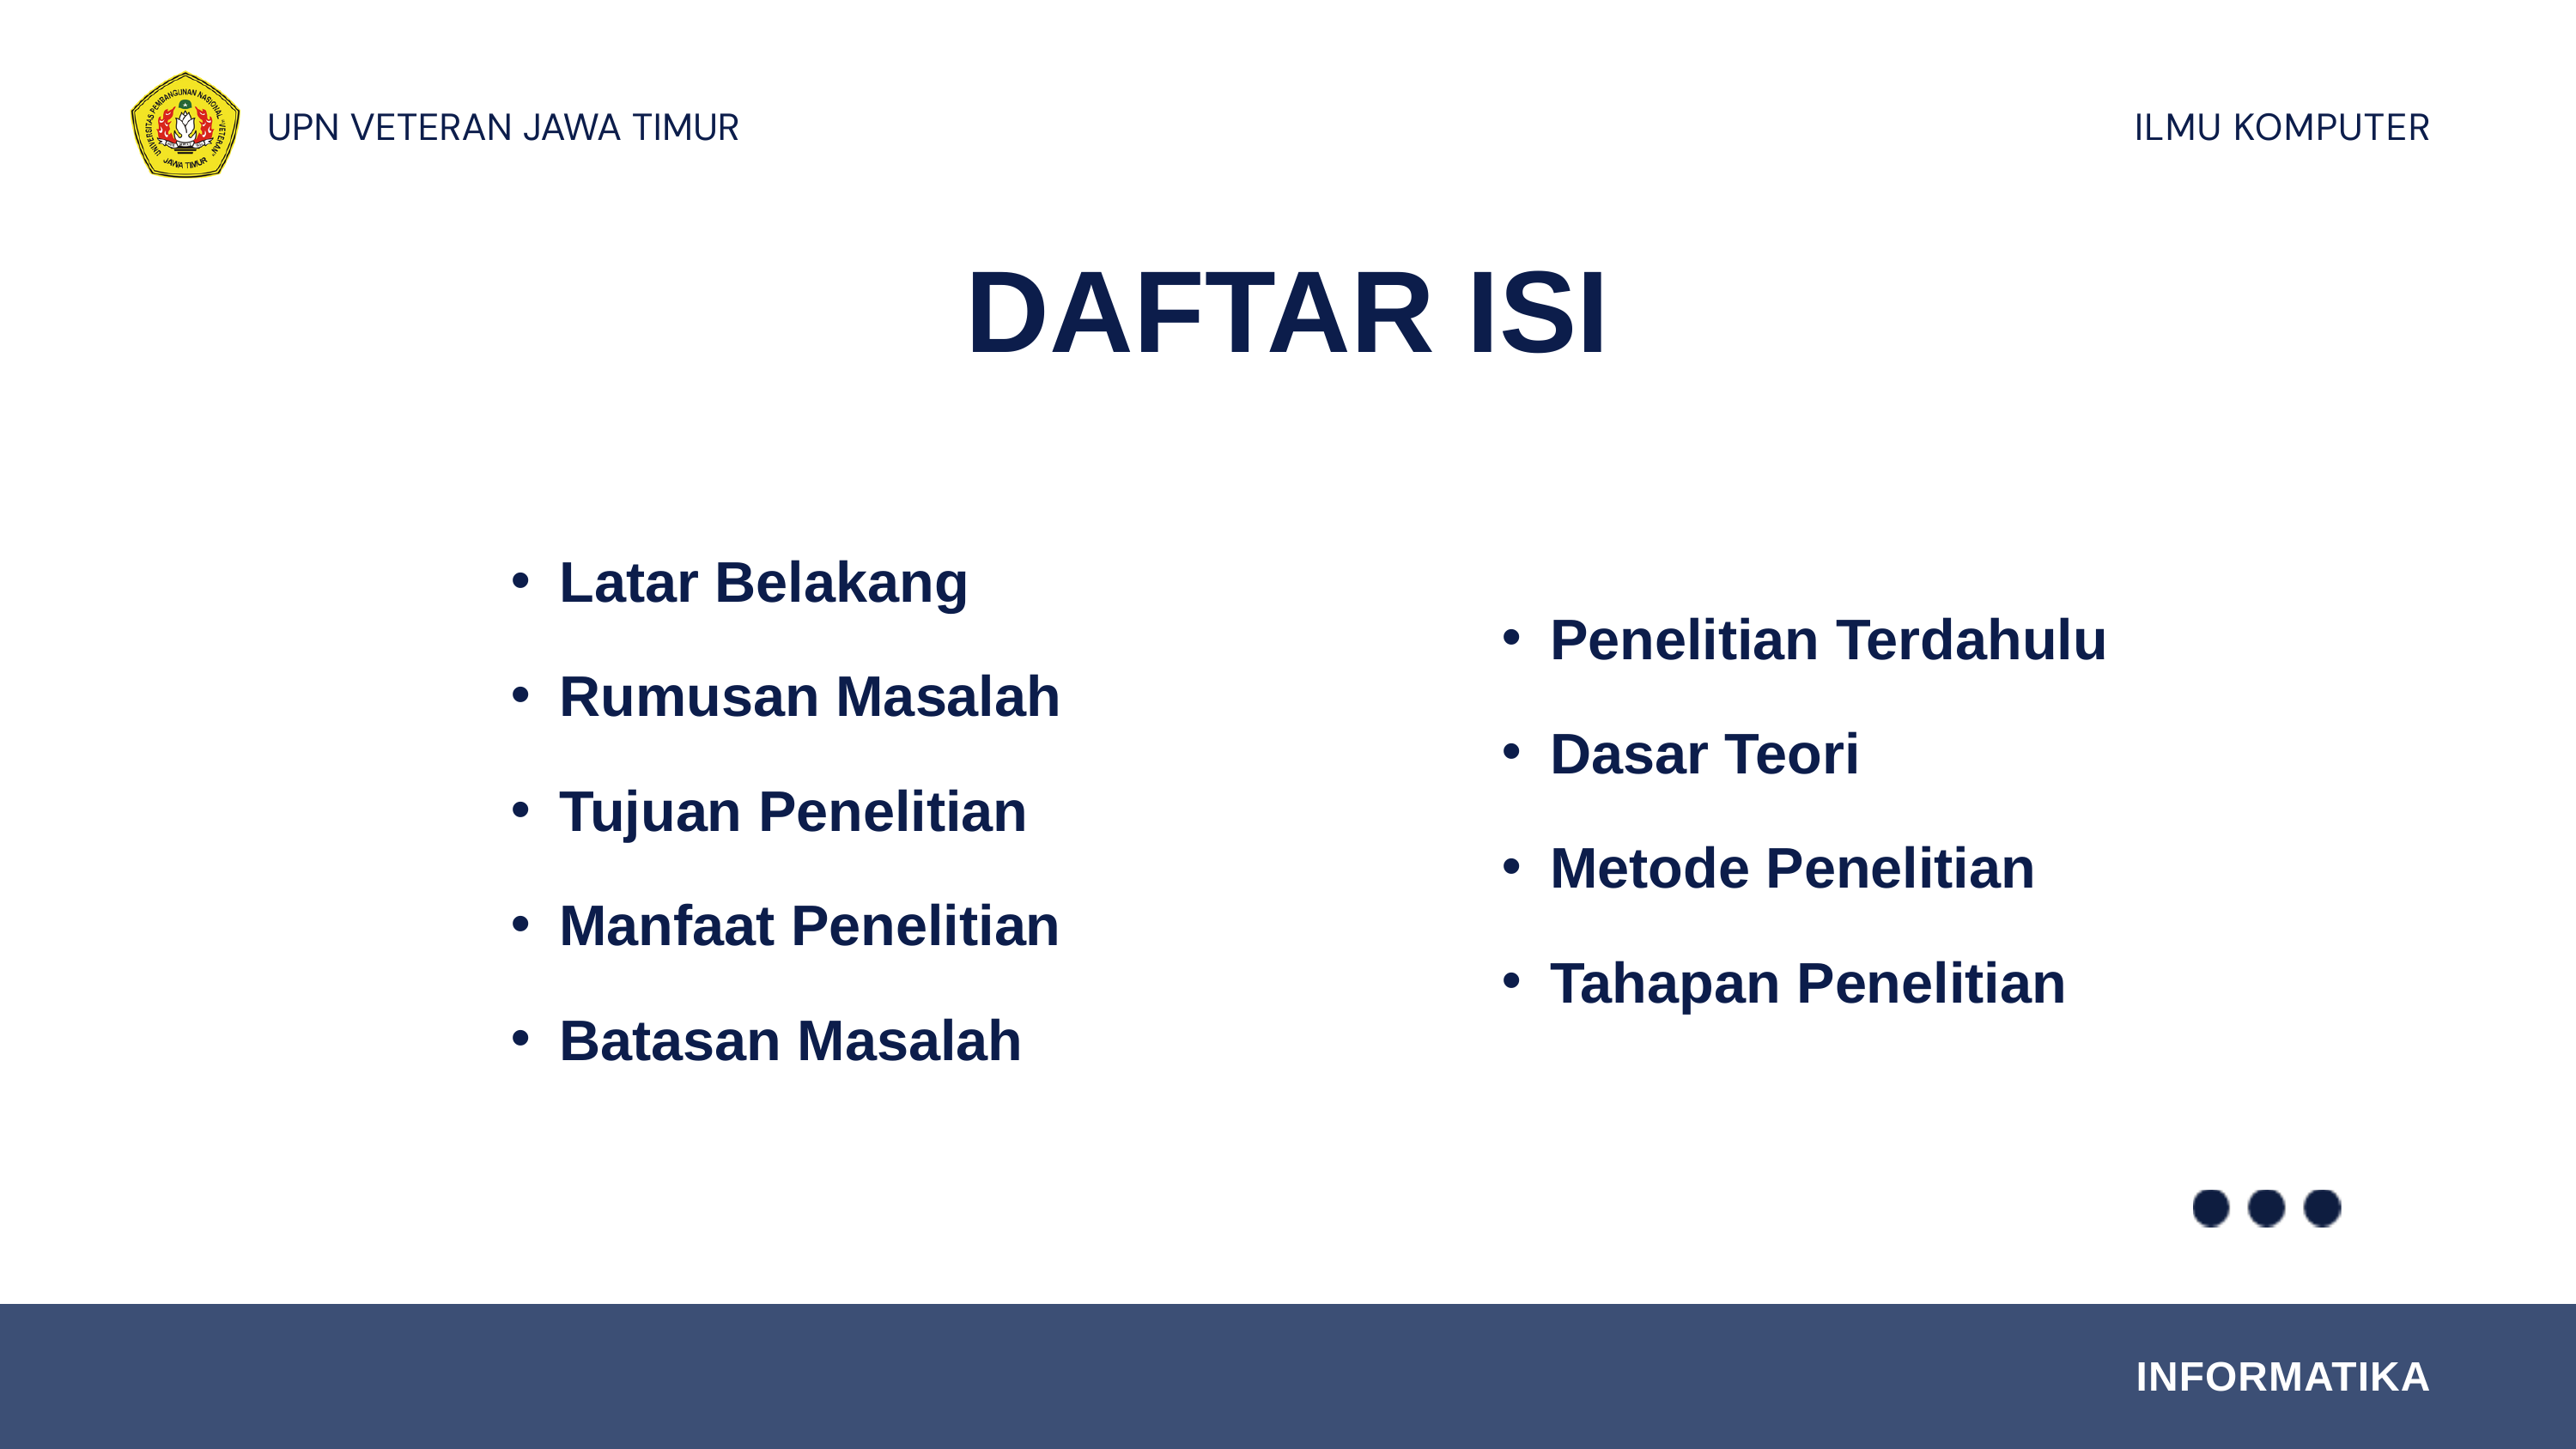

UPN VETERAN JAWA TIMUR
ILMU KOMPUTER
DAFTAR ISI
Latar Belakang
Rumusan Masalah
Tujuan Penelitian
Manfaat Penelitian
Batasan Masalah
Penelitian Terdahulu
Dasar Teori
Metode Penelitian
Tahapan Penelitian

INFORMATIKA